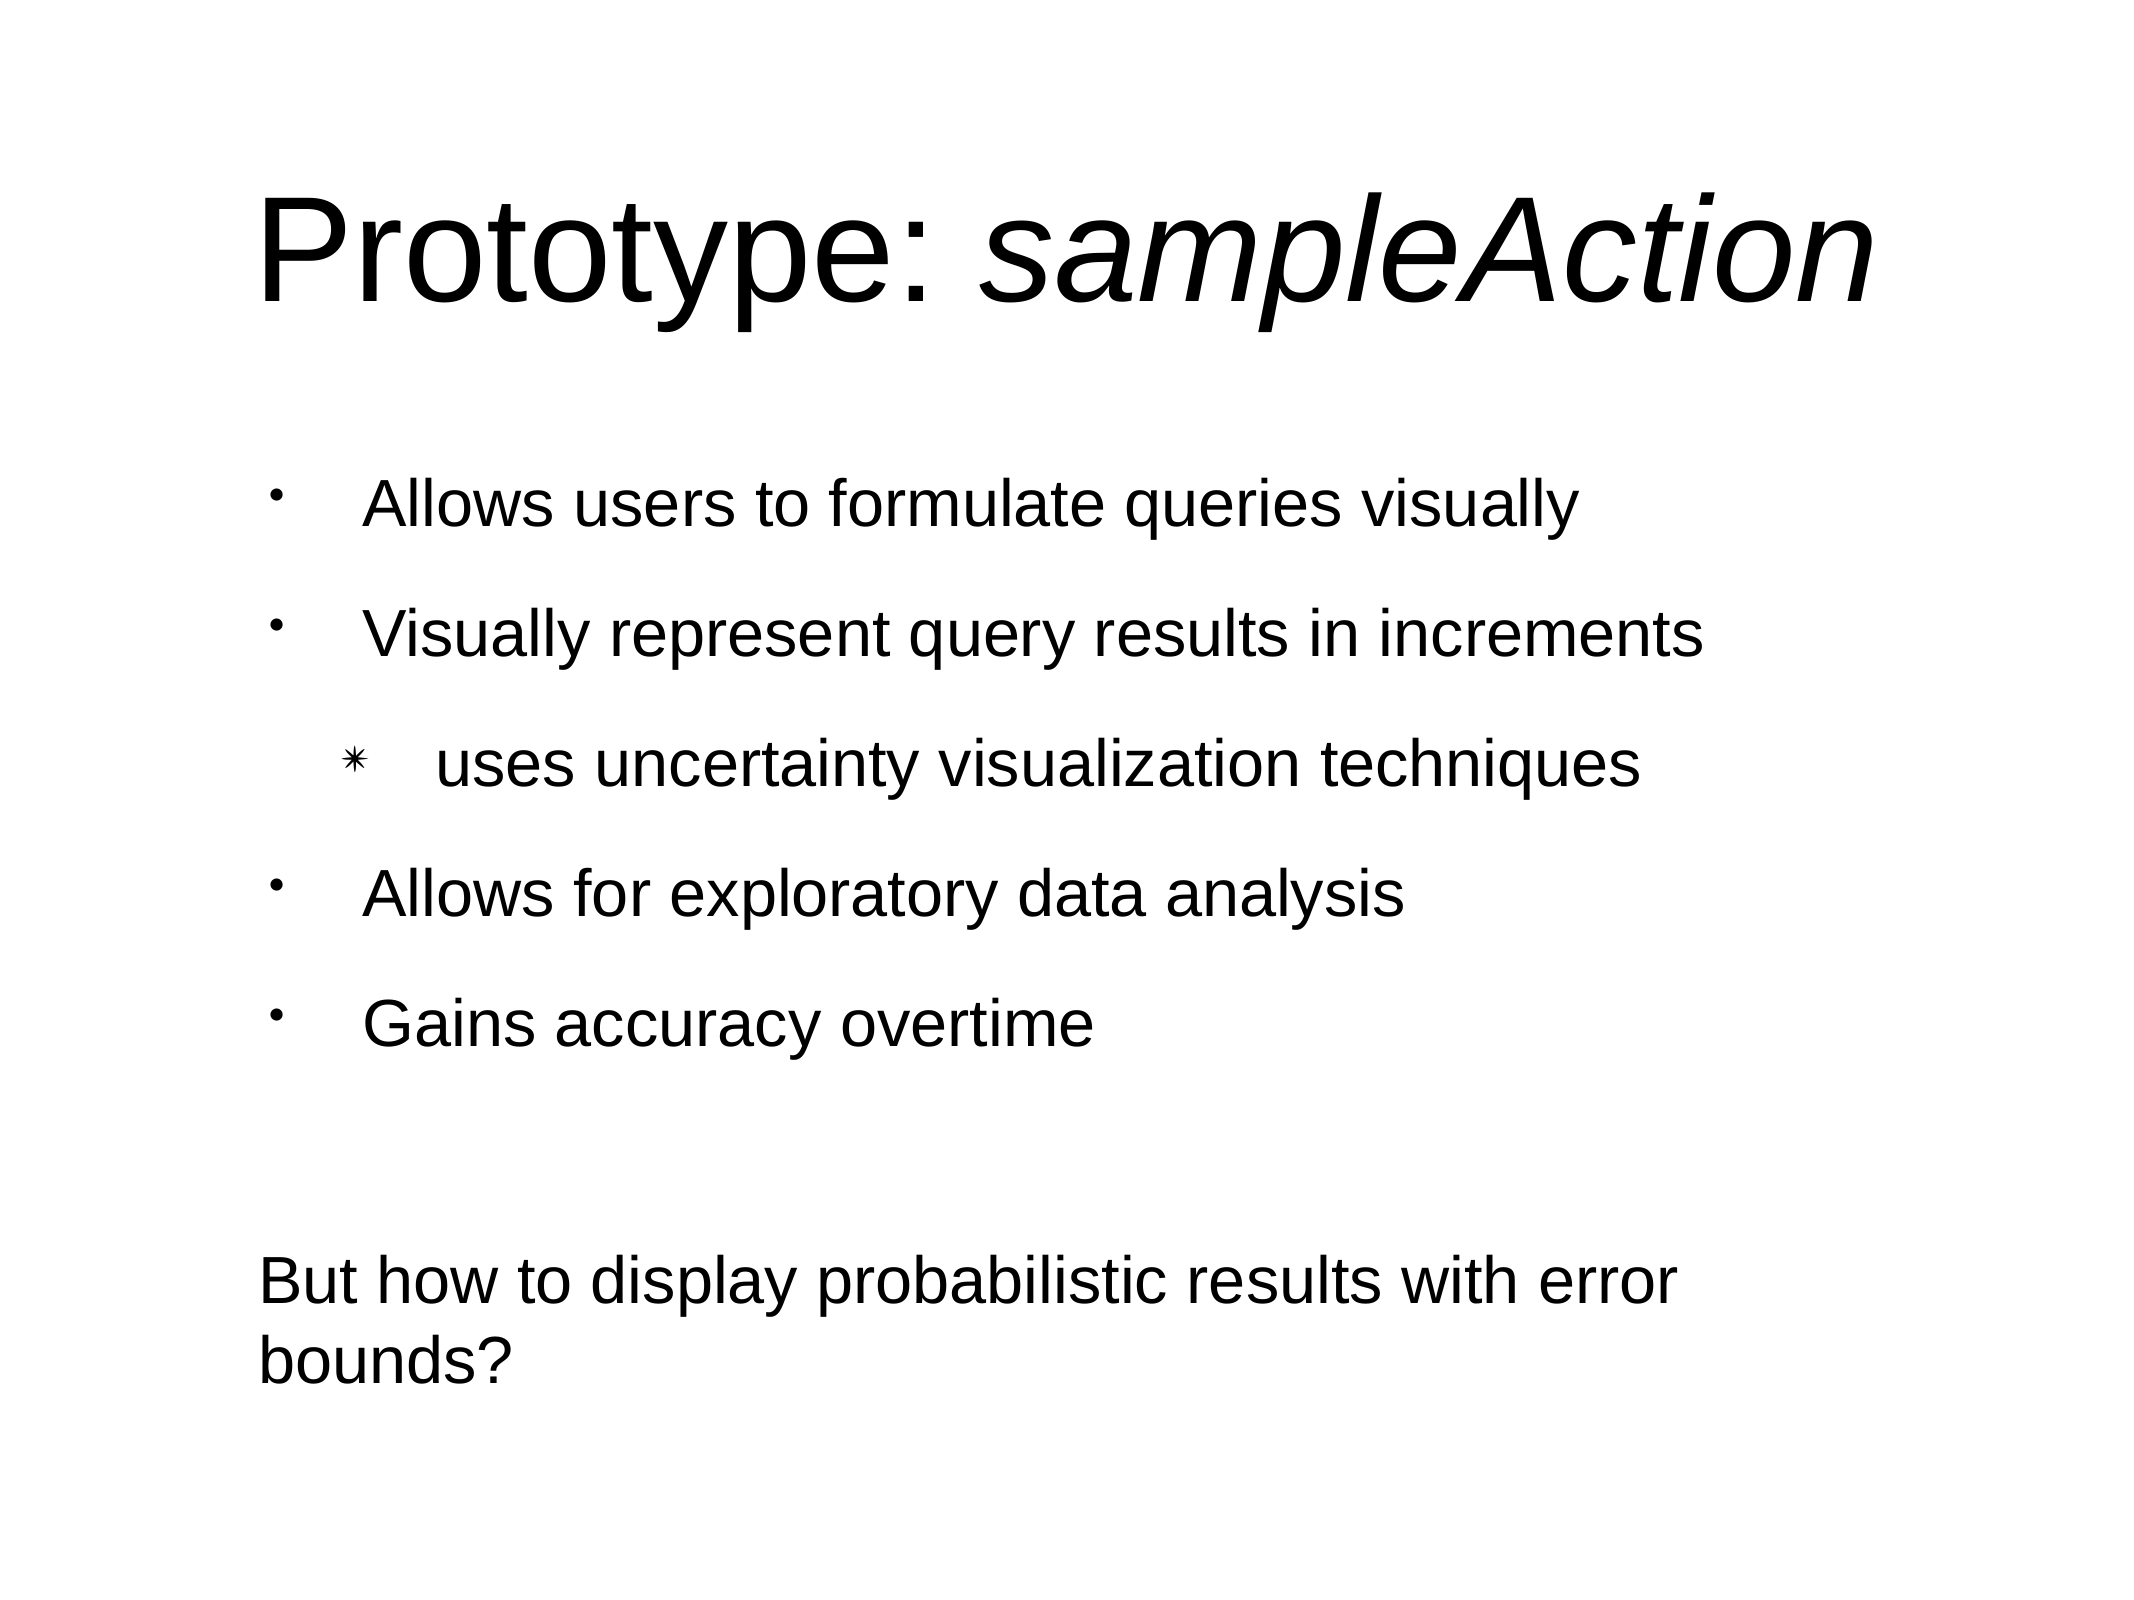

# Prototype: sampleAction
Allows users to formulate queries visually
Visually represent query results in increments
uses uncertainty visualization techniques
Allows for exploratory data analysis
Gains accuracy overtime
But how to display probabilistic results with error bounds?